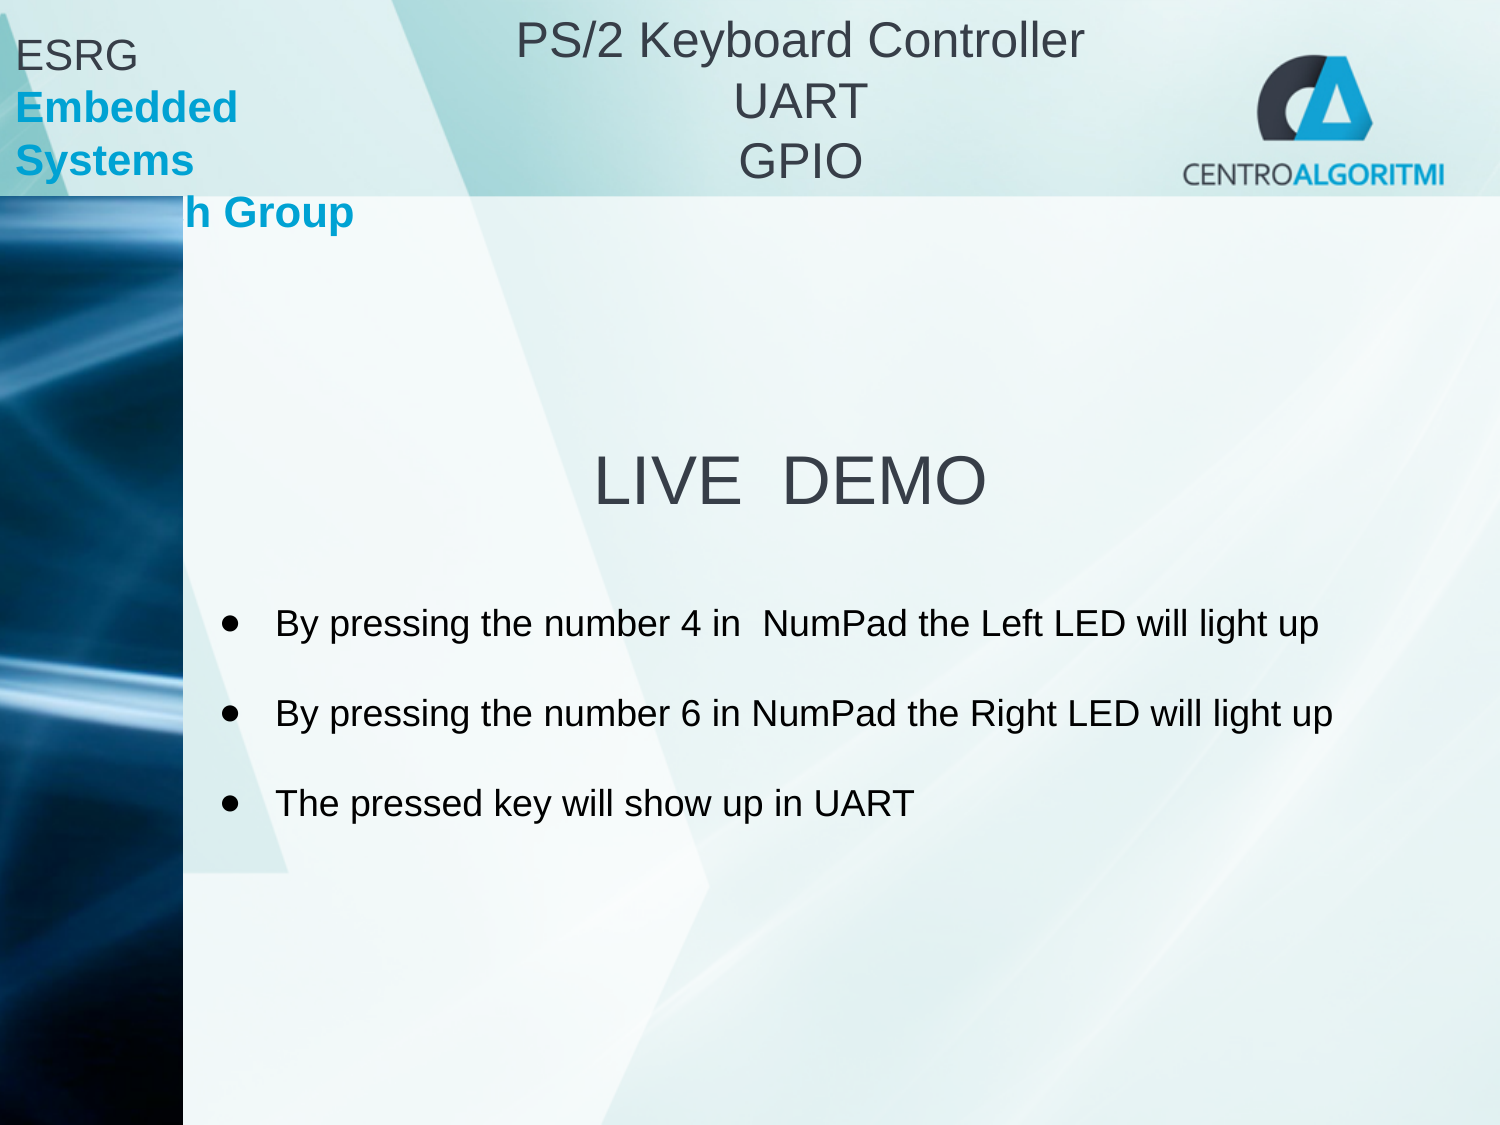

PS/2 Keyboard Controller
UART
GPIO
LIVE  DEMO
By pressing the number 4 in  NumPad the Left LED will light up

By pressing the number 6 in NumPad the Right LED will light up

The pressed key will show up in UART